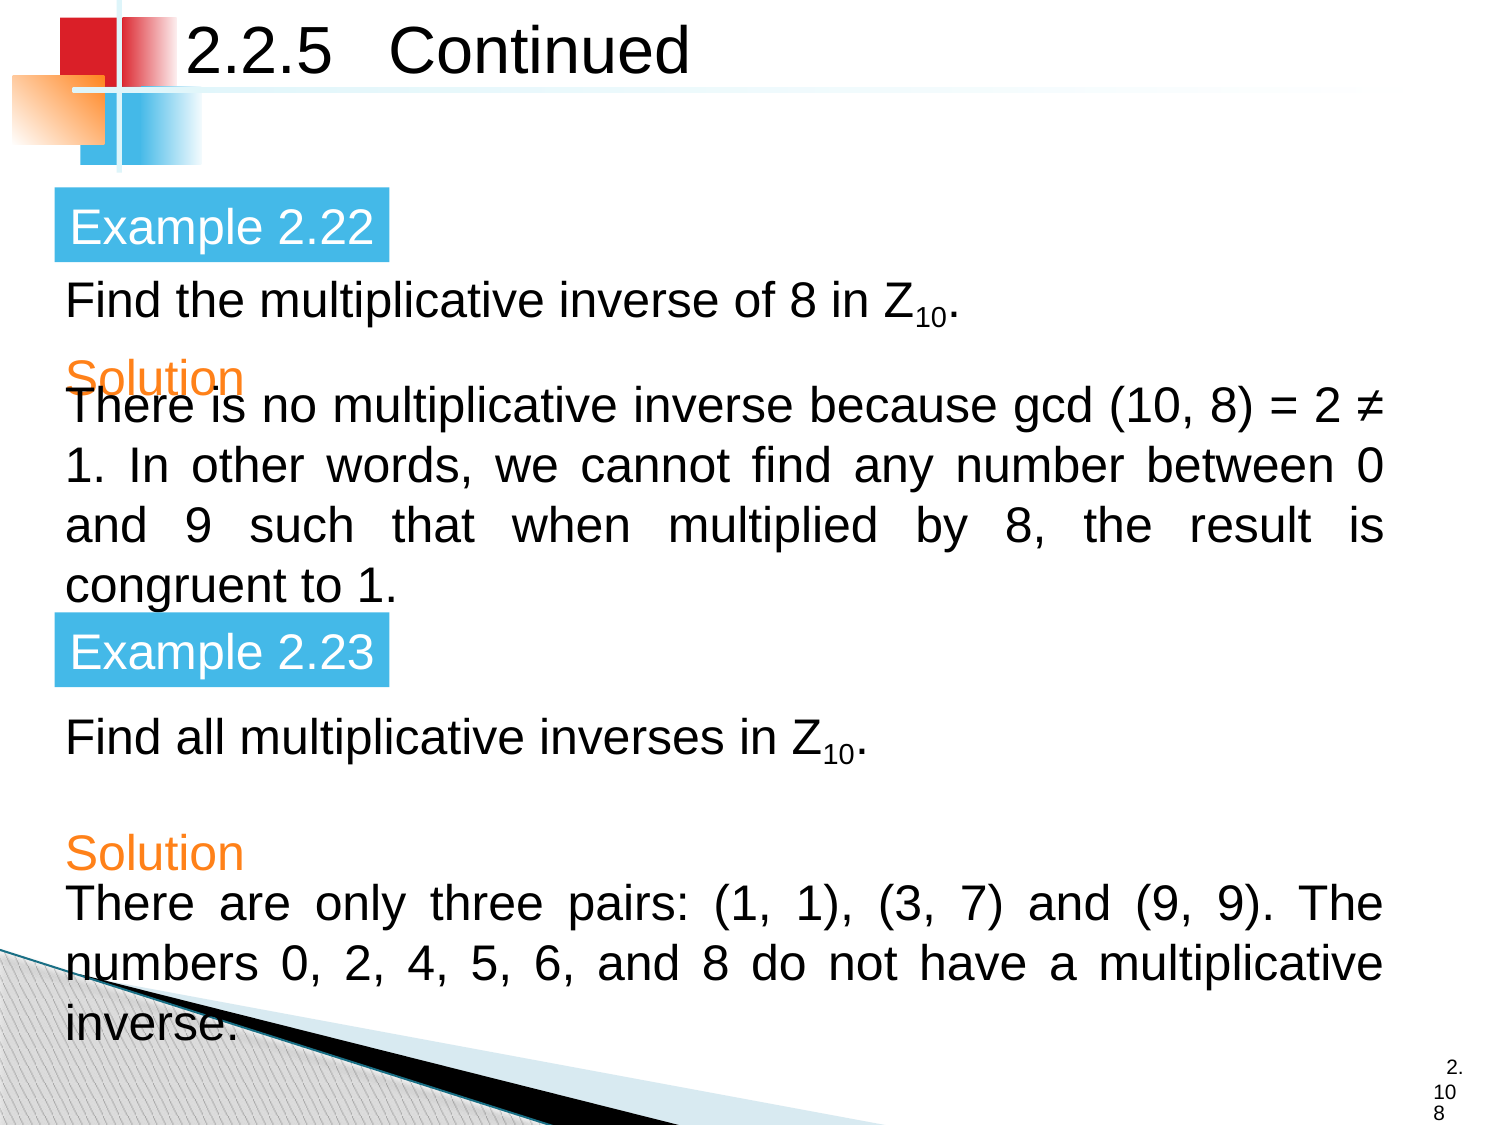

2.2.5   Continued

Example 2.22
Find the multiplicative inverse of 8 in Z10.
Solution
There is no multiplicative inverse because gcd (10, 8) = 2 ≠ 1. In other words, we cannot find any number between 0 and 9 such that when multiplied by 8, the result is congruent to 1.
Example 2.23
Find all multiplicative inverses in Z10.
Solution
There are only three pairs: (1, 1), (3, 7) and (9, 9). The numbers 0, 2, 4, 5, 6, and 8 do not have a multiplicative inverse.
2.108